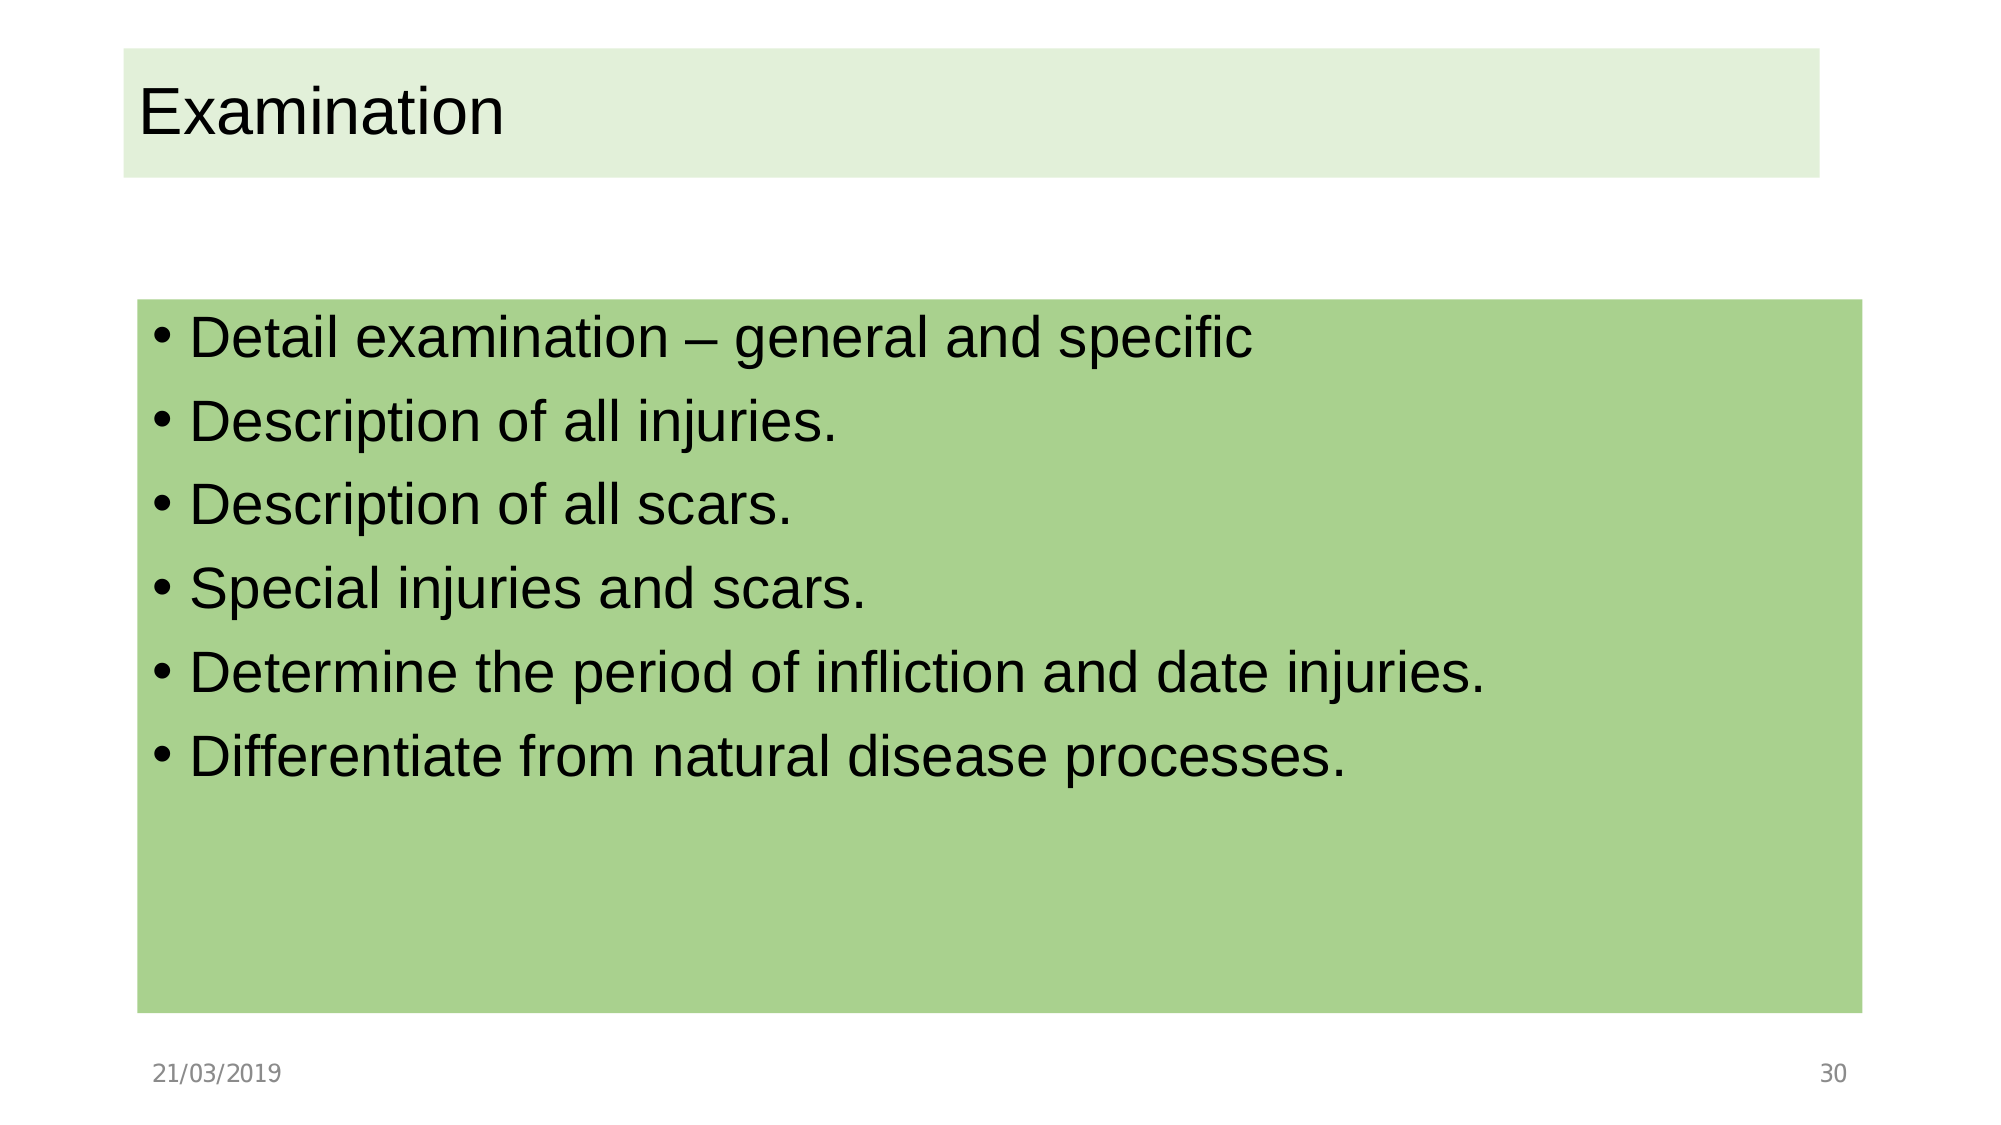

# Examination
Detail examination – general and specific
Description of all injuries.
Description of all scars.
Special injuries and scars.
Determine the period of infliction and date injuries.
Differentiate from natural disease processes.

21/03/2019

30